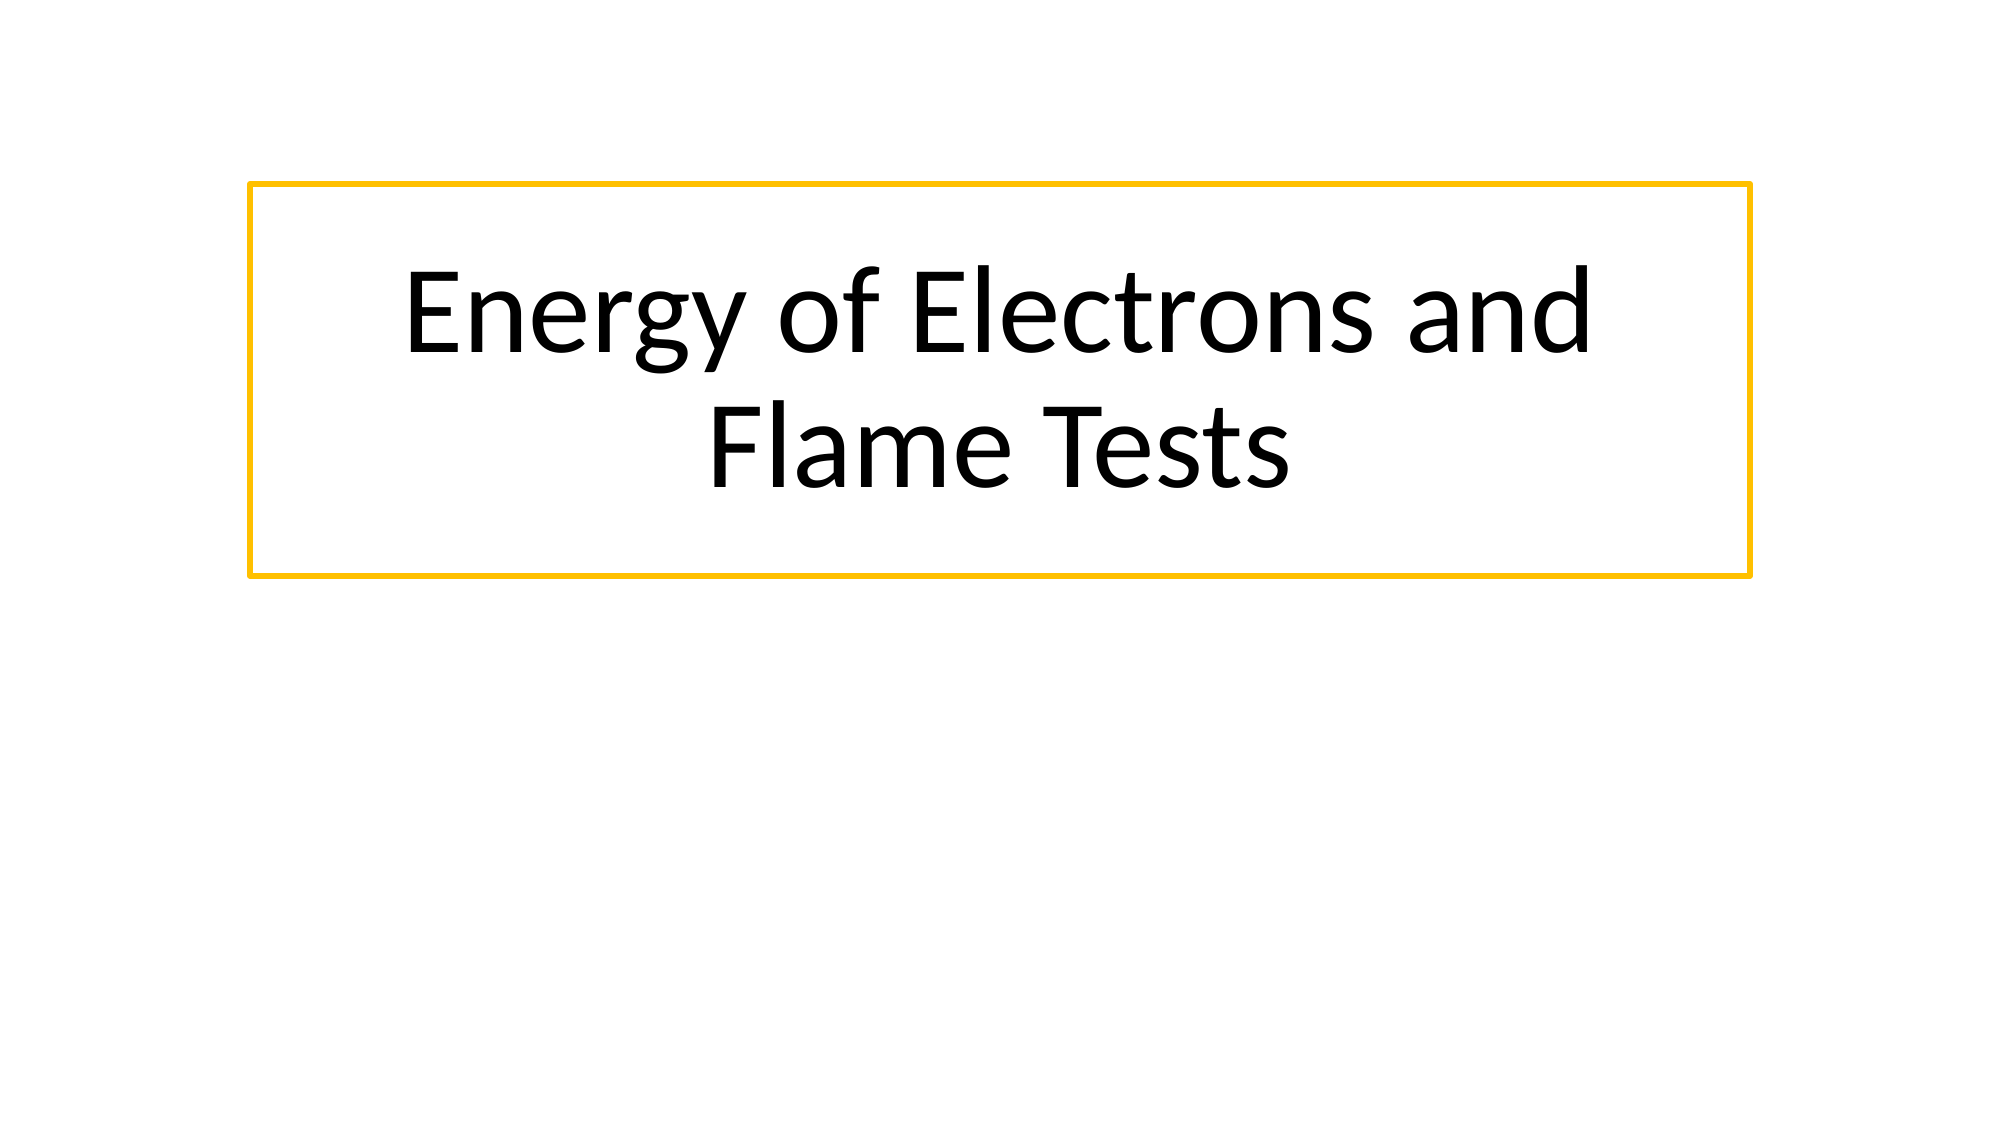

# Energy of Electrons and Flame Tests